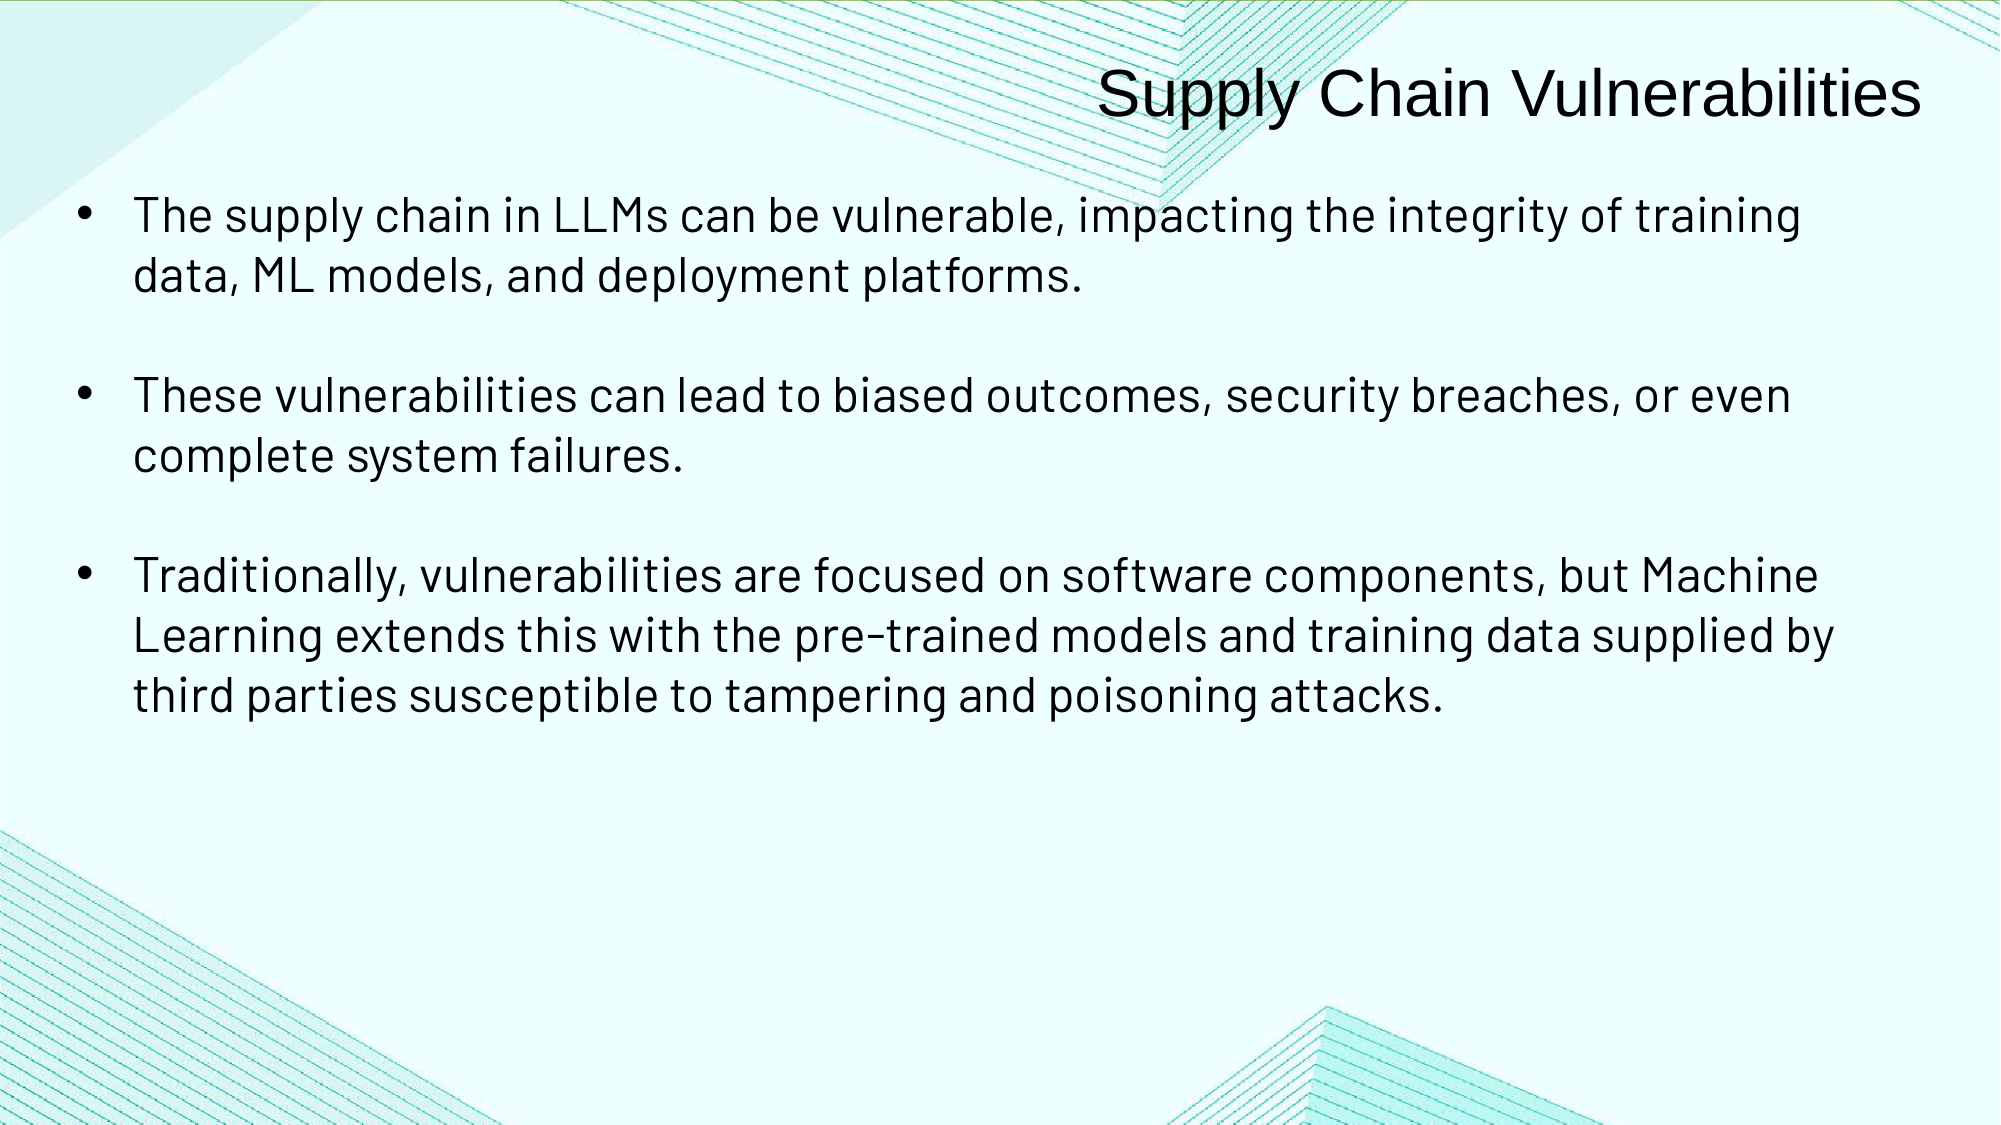

Supply Chain Vulnerabilities
The supply chain in LLMs can be vulnerable, impacting the integrity of training data, ML models, and deployment platforms.

These vulnerabilities can lead to biased outcomes, security breaches, or even complete system failures.

Traditionally, vulnerabilities are focused on software components, but Machine Learning extends this with the pre-trained models and training data supplied by third parties susceptible to tampering and poisoning attacks.